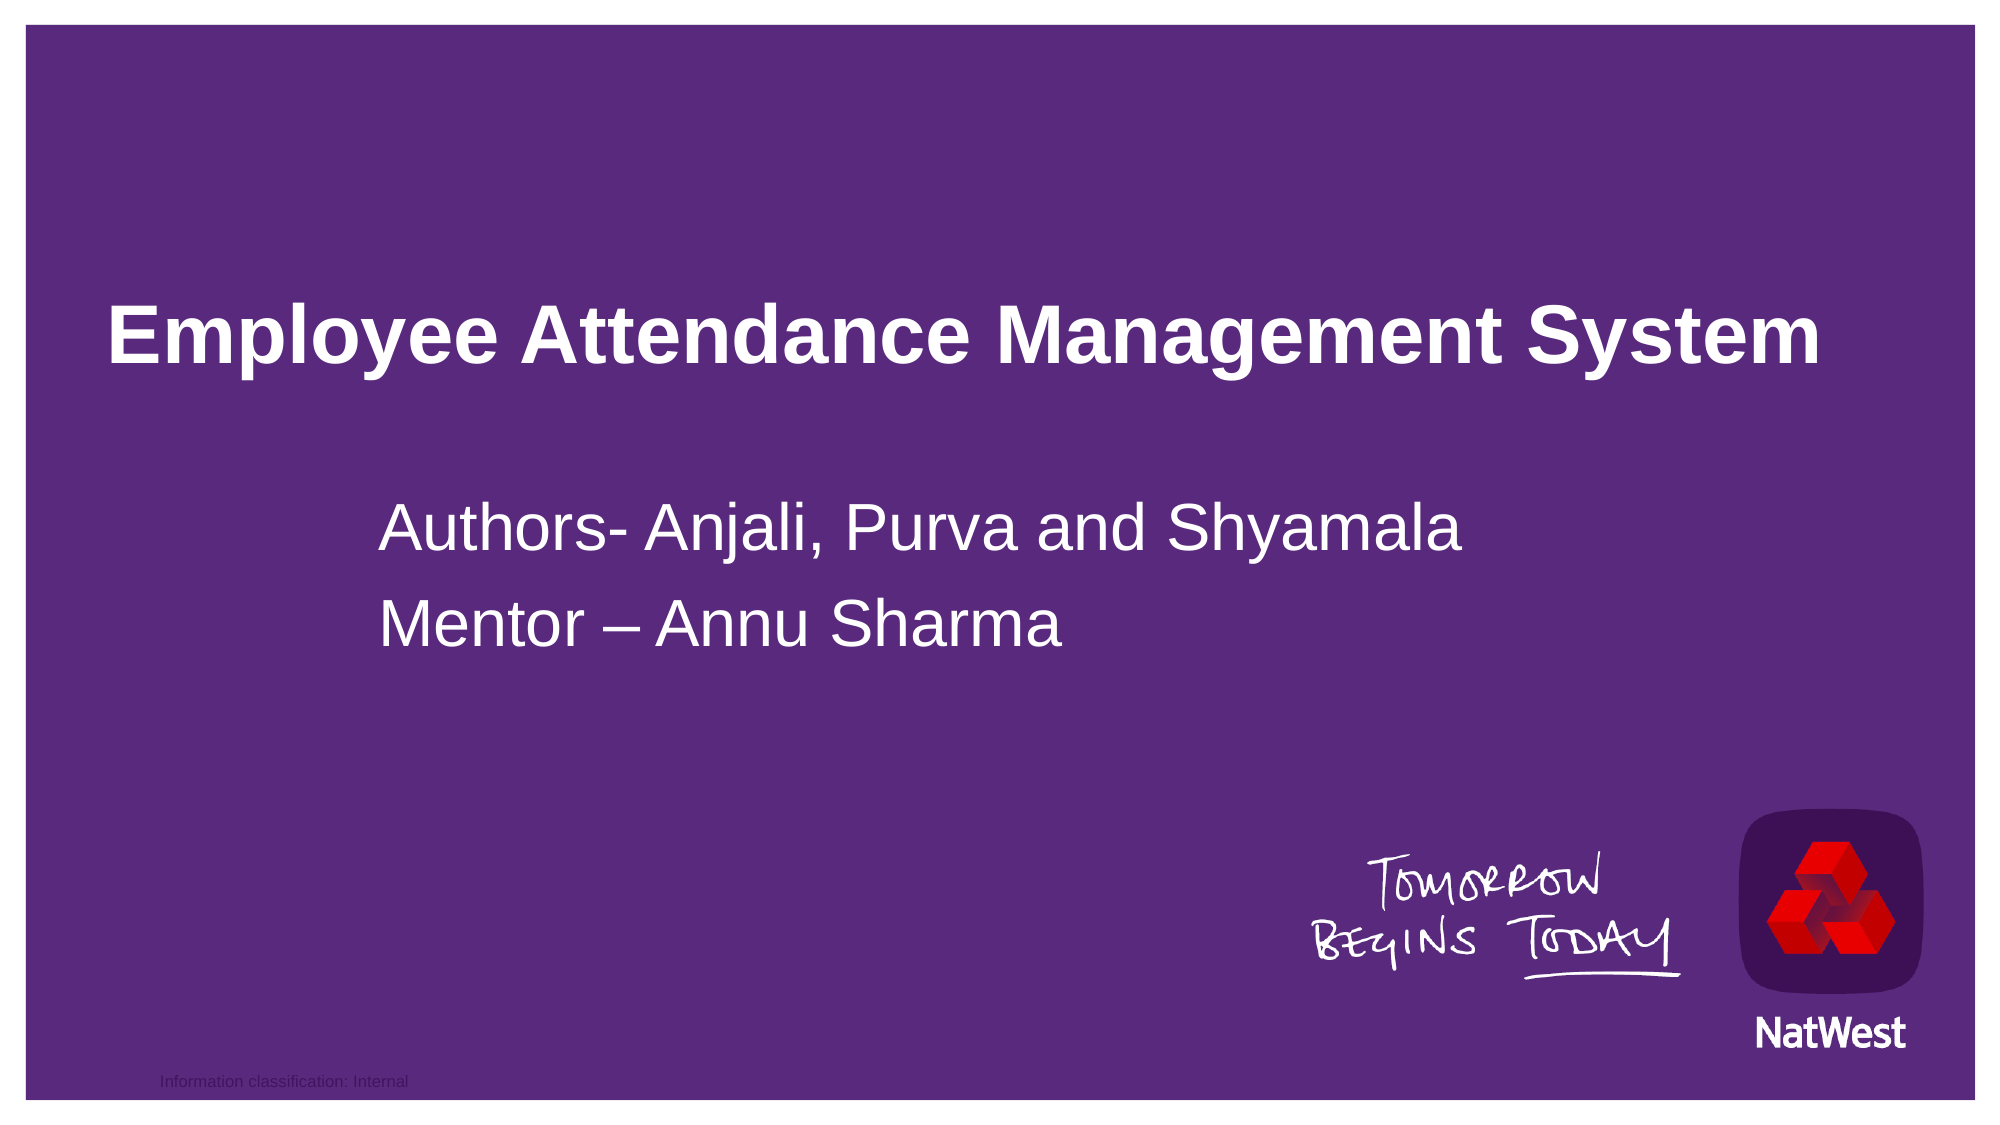

# Employee Attendance Management System
Authors- Anjali, Purva and Shyamala
Mentor – Annu Sharma